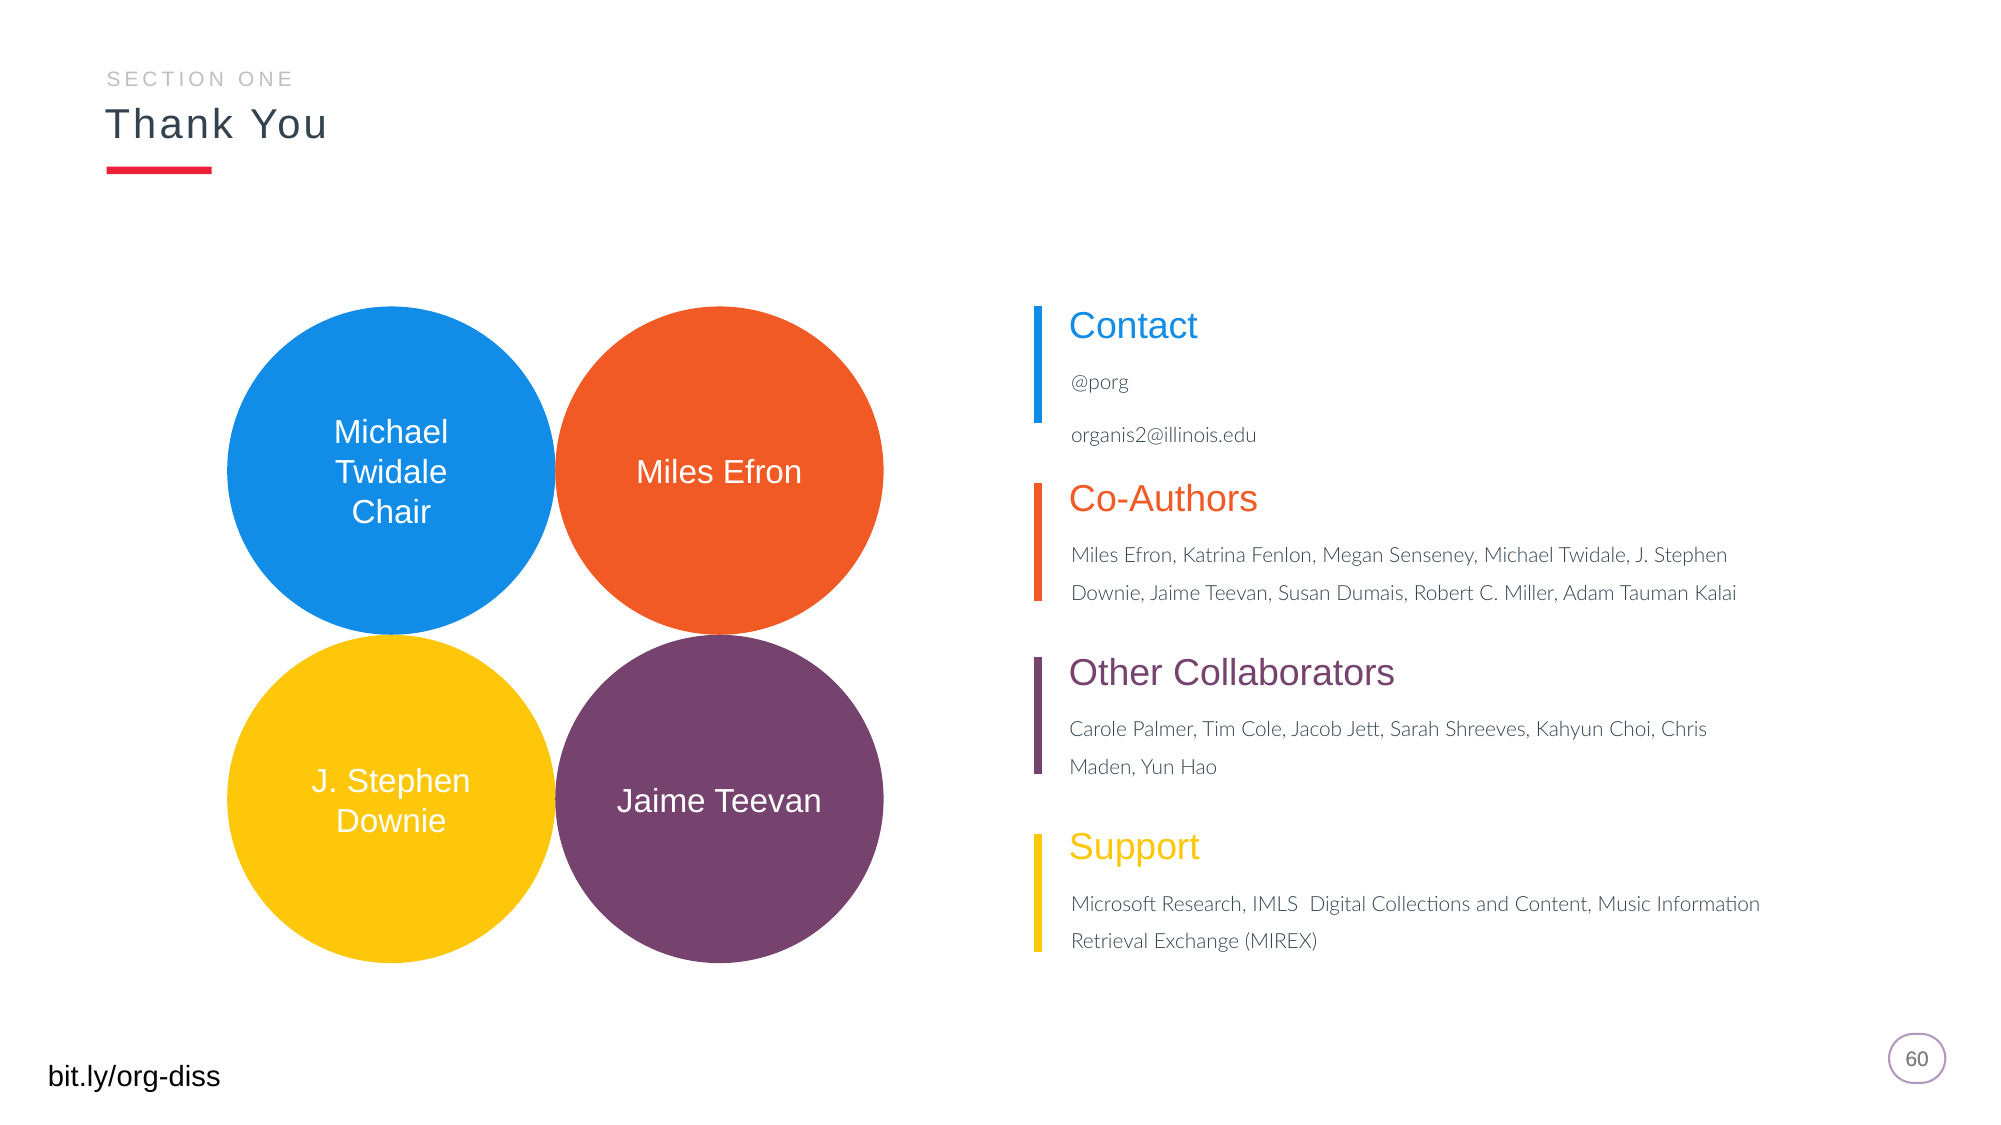

SECTION ONE
Thank You
Contact
Michael Twidale
Chair
Miles Efron
@porg
organis2@illinois.edu
Co-Authors
Miles Efron, Katrina Fenlon, Megan Senseney, Michael Twidale, J. Stephen Downie, Jaime Teevan, Susan Dumais, Robert C. Miller, Adam Tauman Kalai
J. Stephen Downie
Jaime Teevan
Other Collaborators
Carole Palmer, Tim Cole, Jacob Jett, Sarah Shreeves, Kahyun Choi, Chris Maden, Yun Hao
Support
Microsoft Research, IMLS  Digital Collections and Content, Music Information Retrieval Exchange (MIREX)
60
60